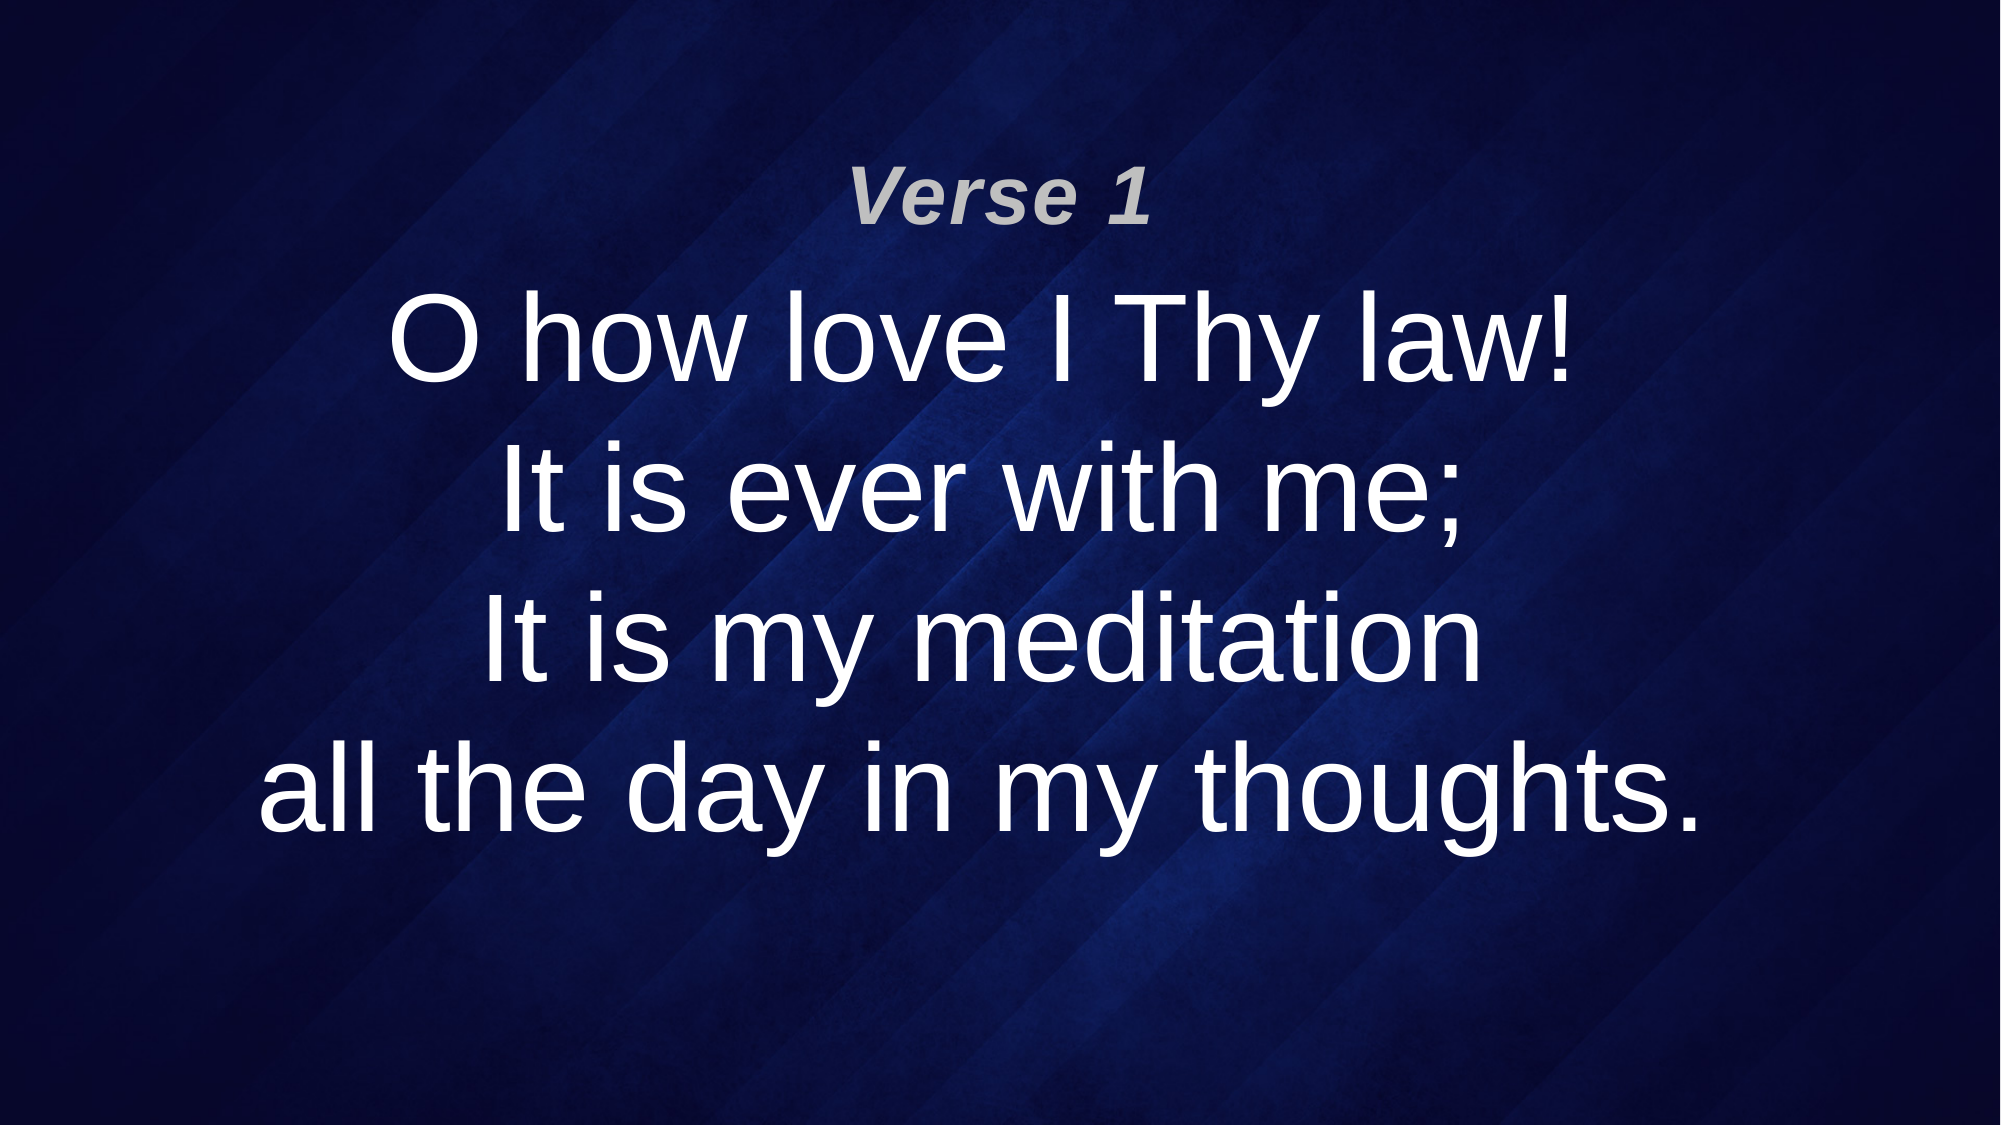

Verse 1
# O how love I Thy law! It is ever with me; It is my meditation all the day in my thoughts.